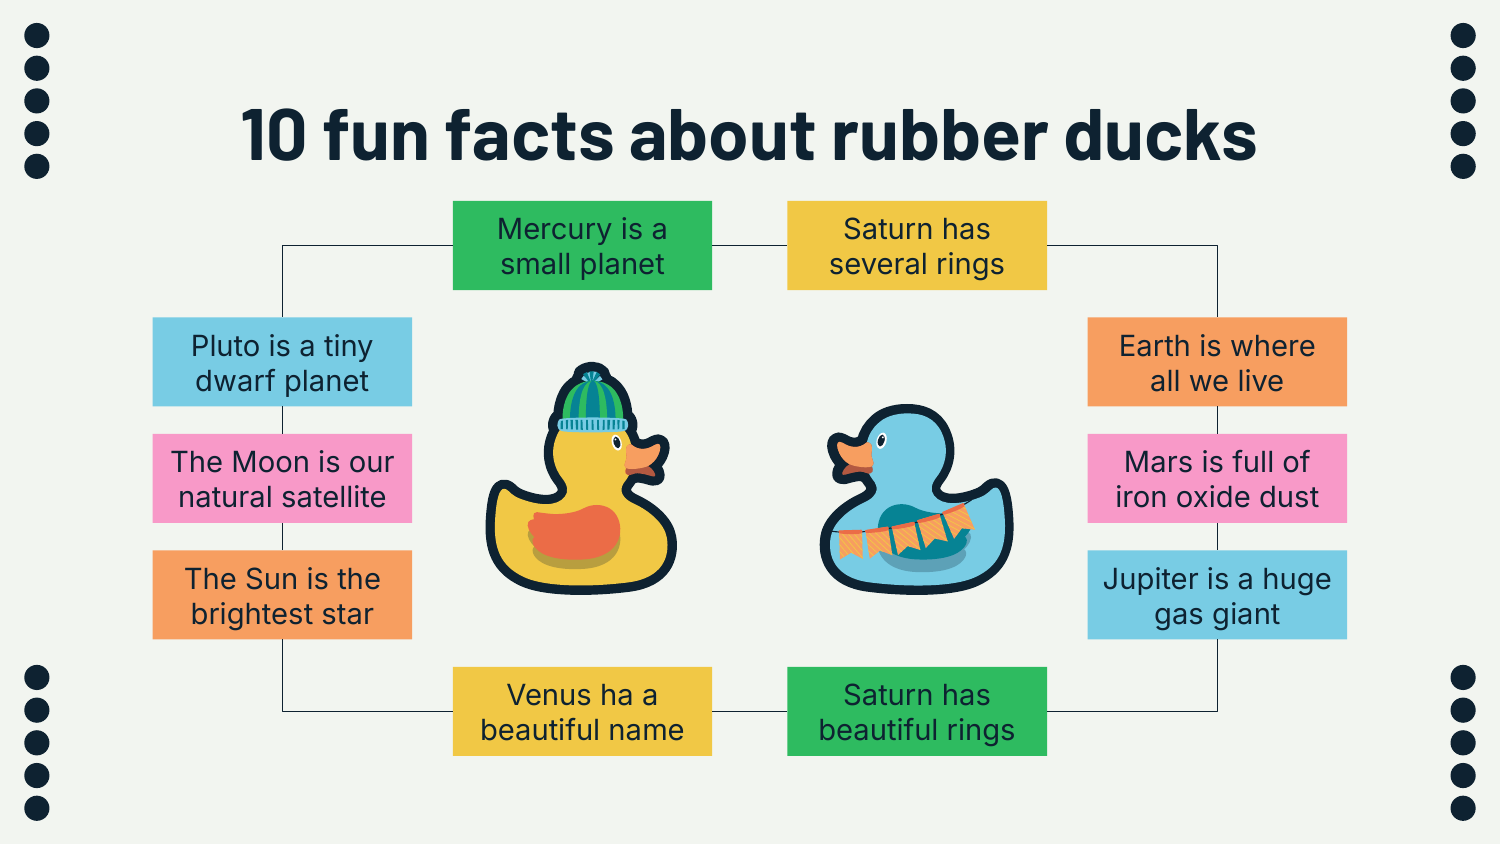

# 10 fun facts about rubber ducks
Mercury is a small planet
Saturn has several rings
Pluto is a tiny dwarf planet
Earth is where all we live

The Moon is our natural satellite
Mars is full of iron oxide dust
The Sun is the brightest star
Jupiter is a huge gas giant
Venus ha a beautiful name
Saturn has beautiful rings